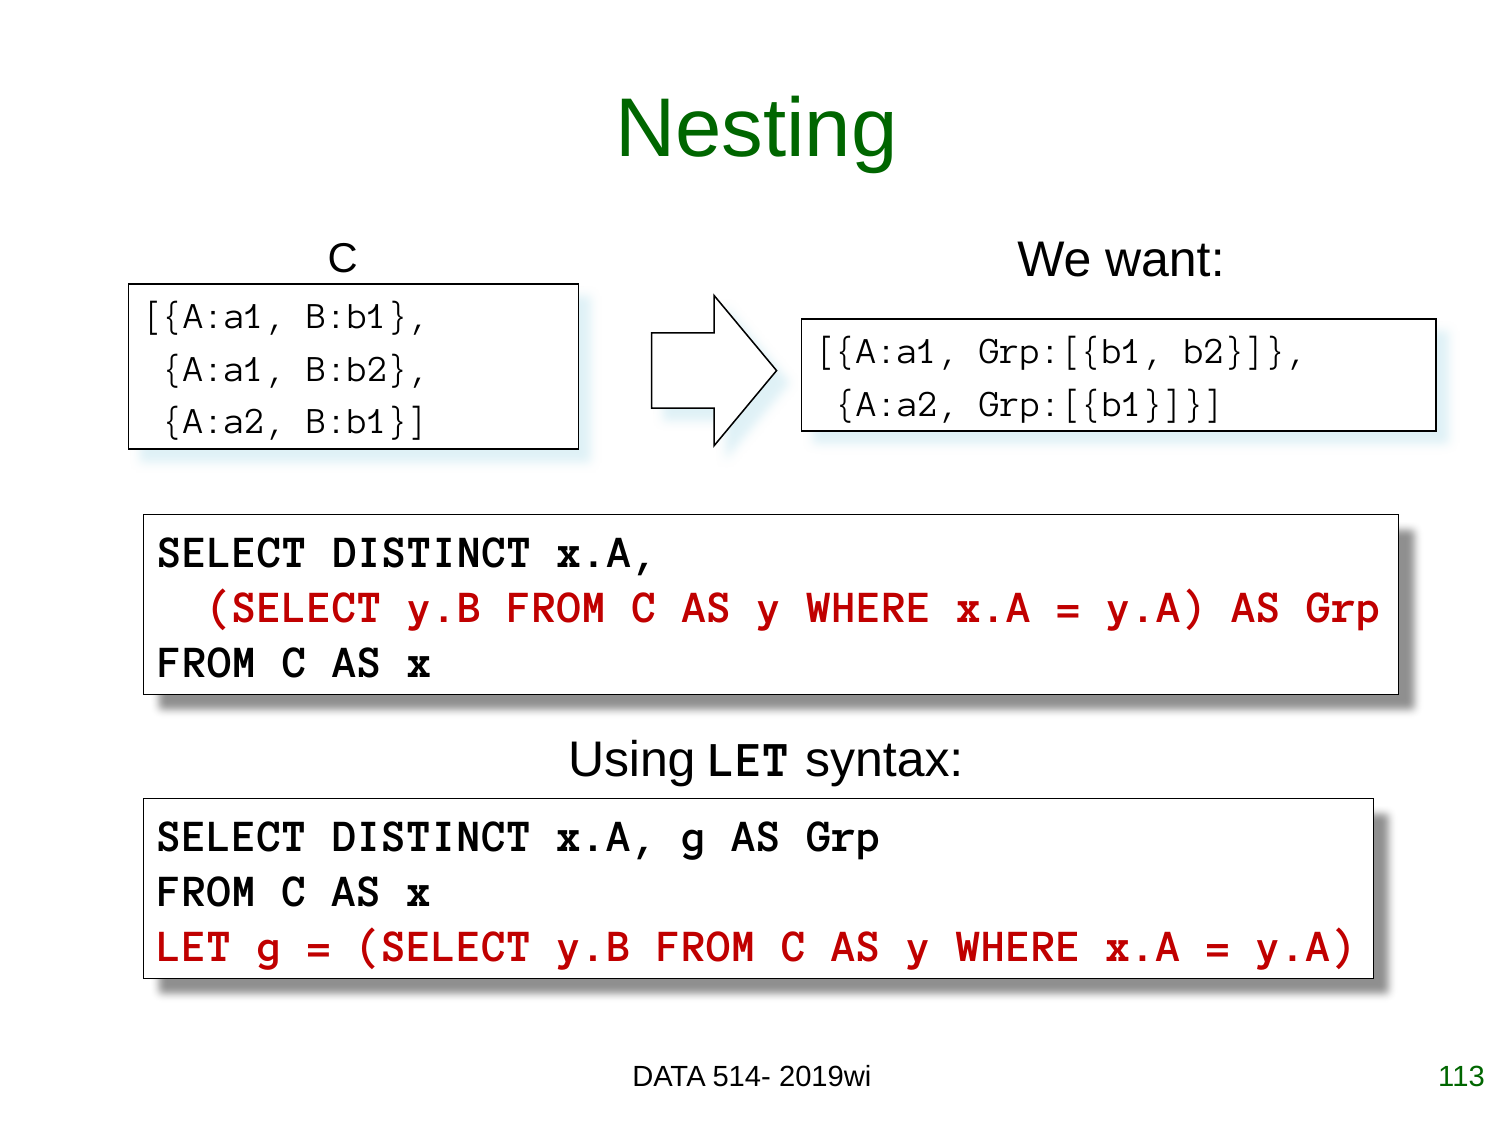

# Nesting
We want:
C
[{A:a1, B:b1},
 {A:a1, B:b2},
 {A:a2, B:b1}]

[{A:a1, Grp:[{b1, b2}]},
 {A:a2, Grp:[{b1}]}]
SELECT DISTINCT x.A,
  (SELECT y.B FROM C AS y WHERE x.A = y.A) AS Grp
FROM C AS x
Using LET syntax:
SELECT DISTINCT x.A, g AS Grp
FROM C AS x
LET g = (SELECT y.B FROM C AS y WHERE x.A = y.A)
DATA 514- 2019wi
113